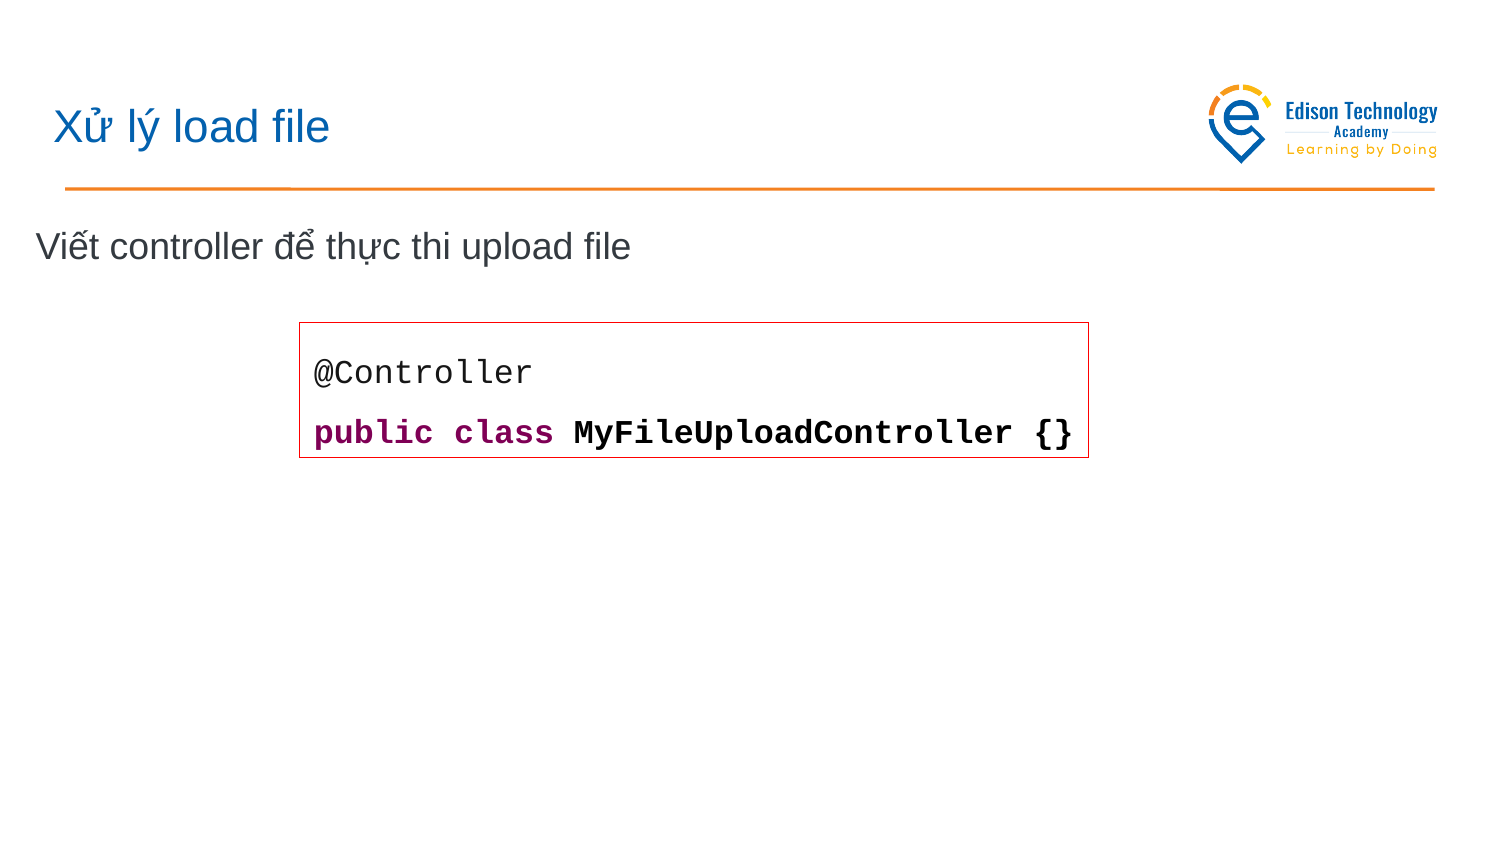

# Xử lý load file
Viết controller để thực thi upload file
@Controller
public class MyFileUploadController {}